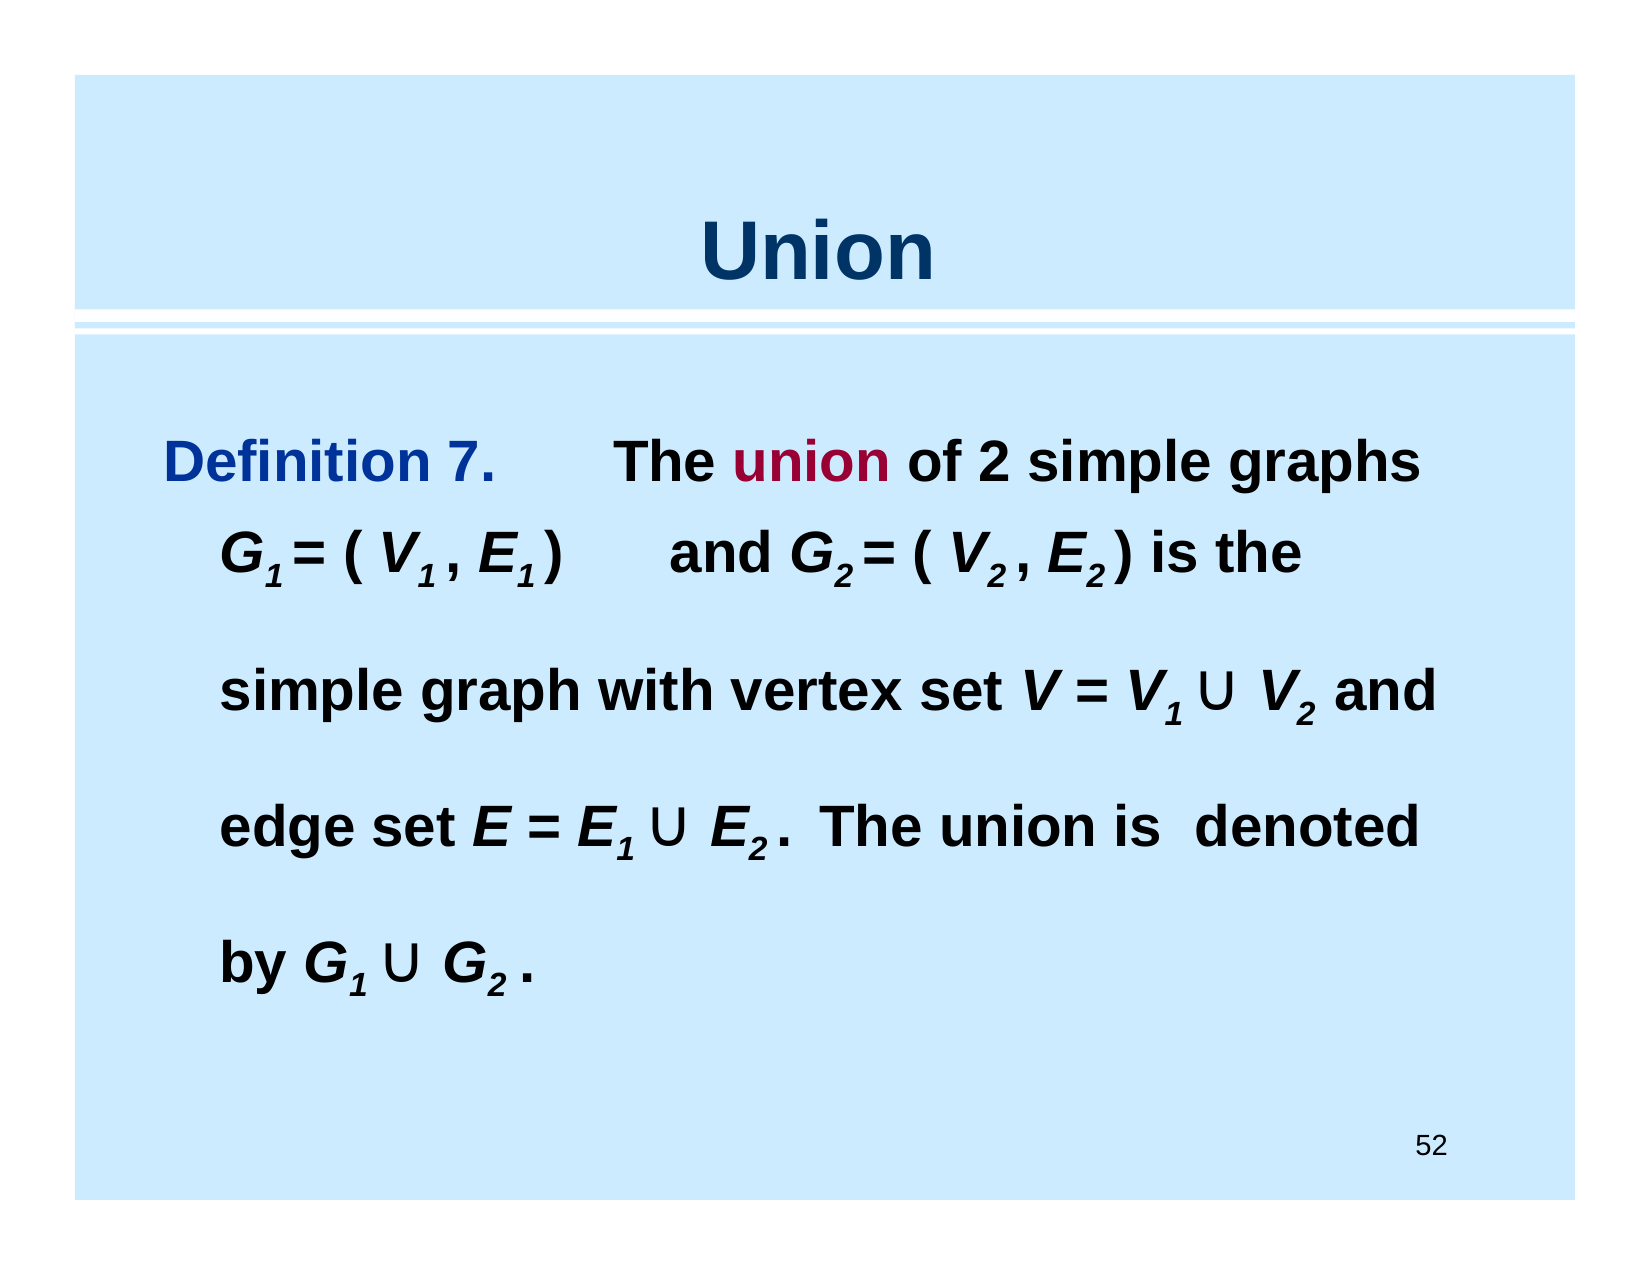

# Union
Definition 7.	The union of 2 simple graphs
G1 = ( V1 , E1 )	and G2 = ( V2 , E2 ) is the
simple graph with vertex set V = V1 ∪ V2  and edge set E = E1 ∪ E2 .	The union is  denoted by G1 ∪ G2	.
52